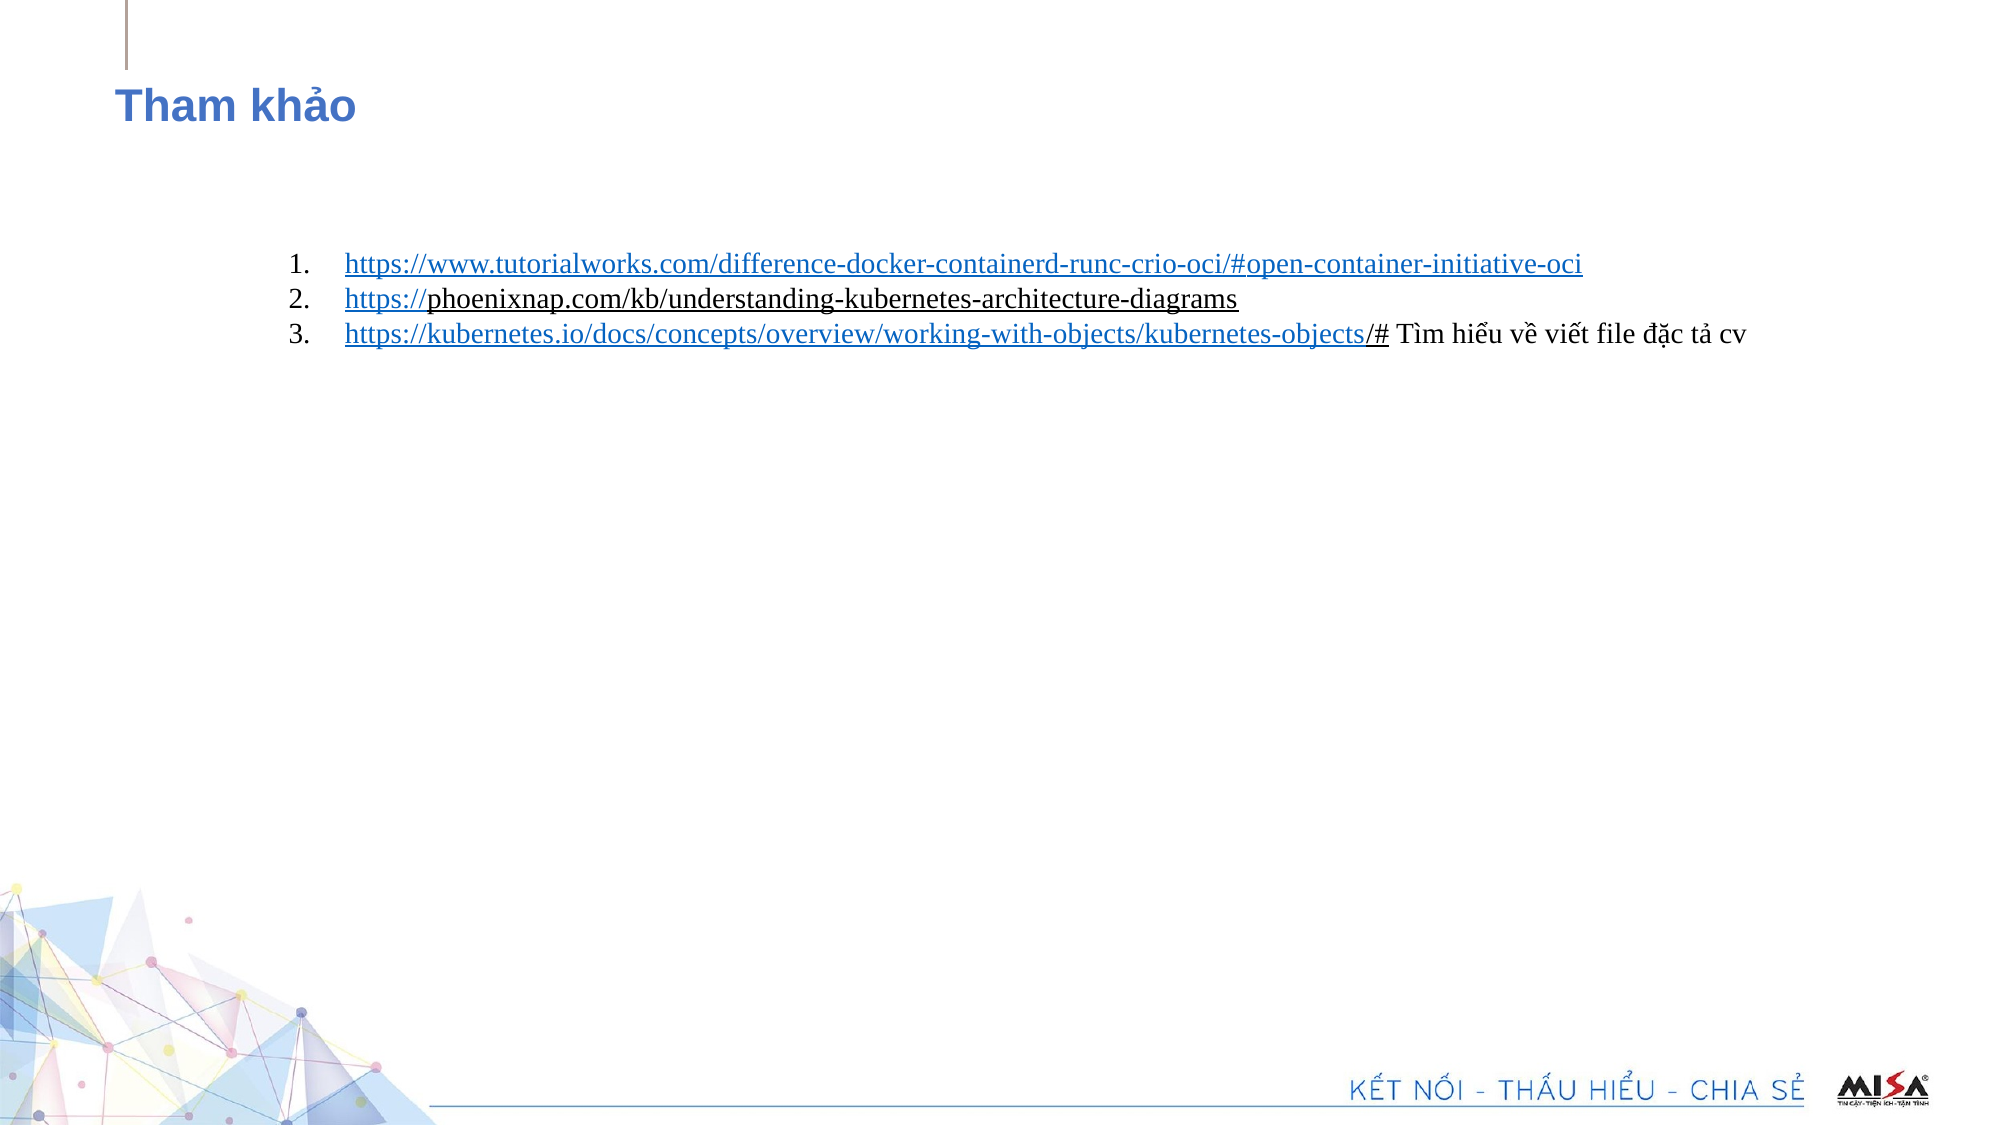

Tham khảo
https://www.tutorialworks.com/difference-docker-containerd-runc-crio-oci/#open-container-initiative-oci
https://phoenixnap.com/kb/understanding-kubernetes-architecture-diagrams
https://kubernetes.io/docs/concepts/overview/working-with-objects/kubernetes-objects/# Tìm hiểu về viết file đặc tả cv